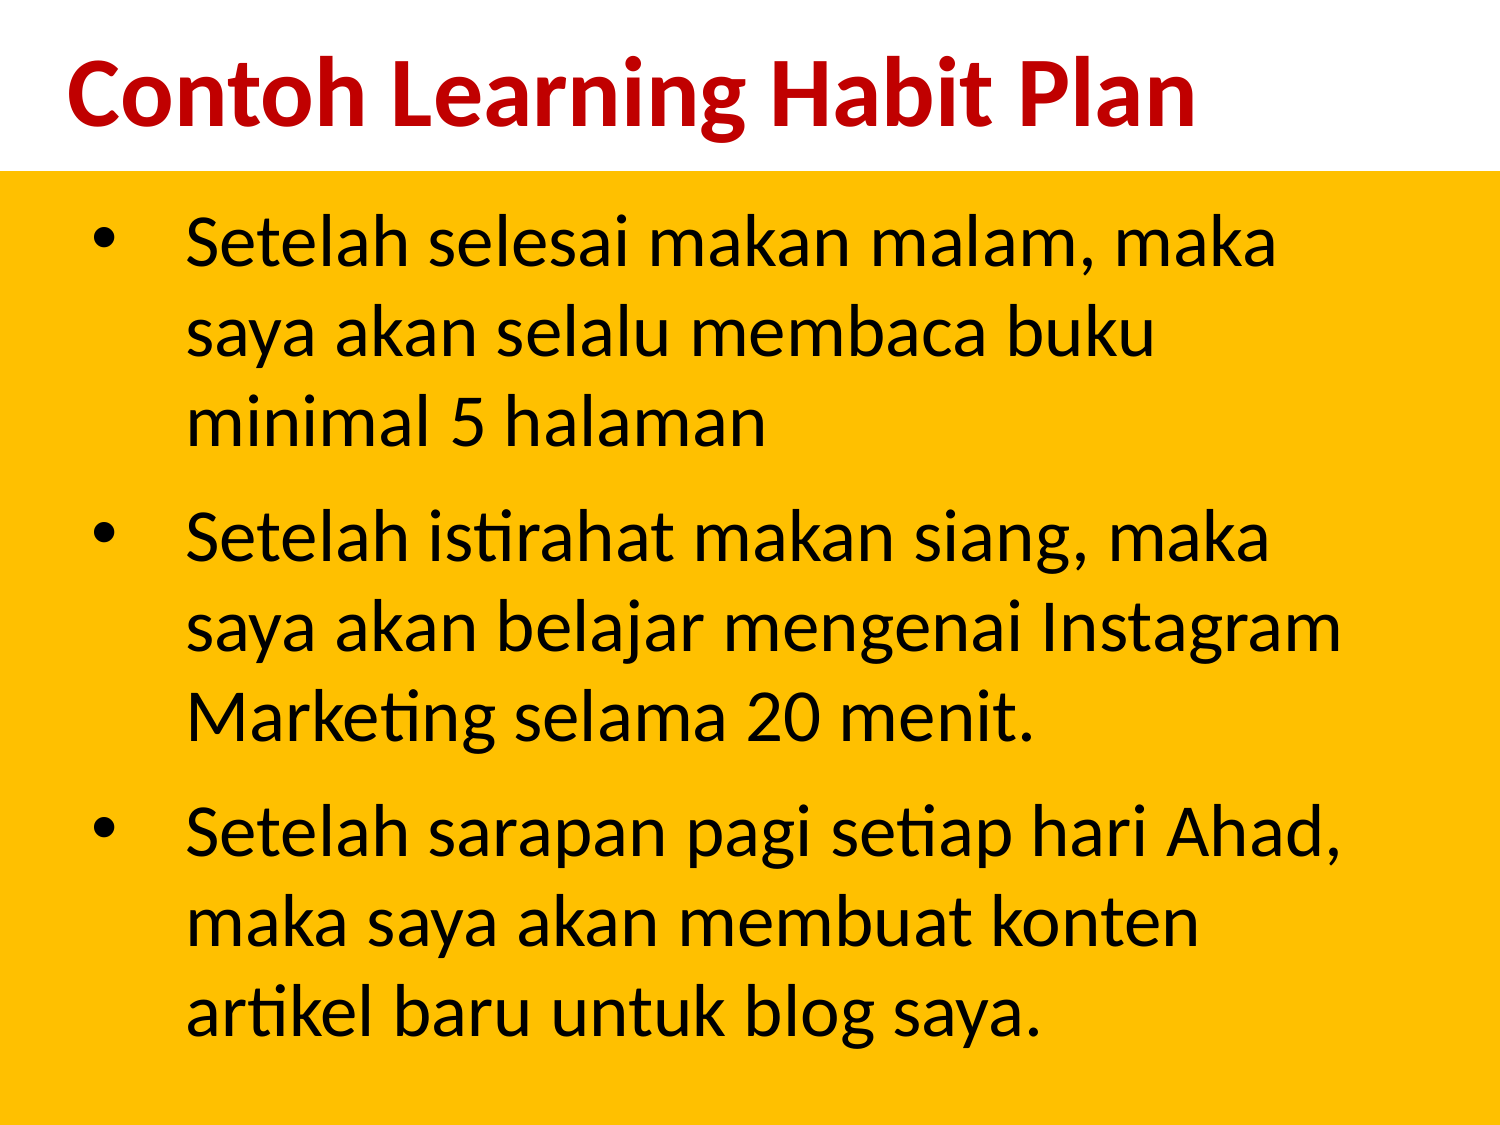

Contoh Learning Habit Plan

Setelah selesai makan malam, maka saya akan selalu membaca buku minimal 5 halaman
Setelah istirahat makan siang, maka saya akan belajar mengenai Instagram Marketing selama 20 menit.
Setelah sarapan pagi setiap hari Ahad, maka saya akan membuat konten artikel baru untuk blog saya.